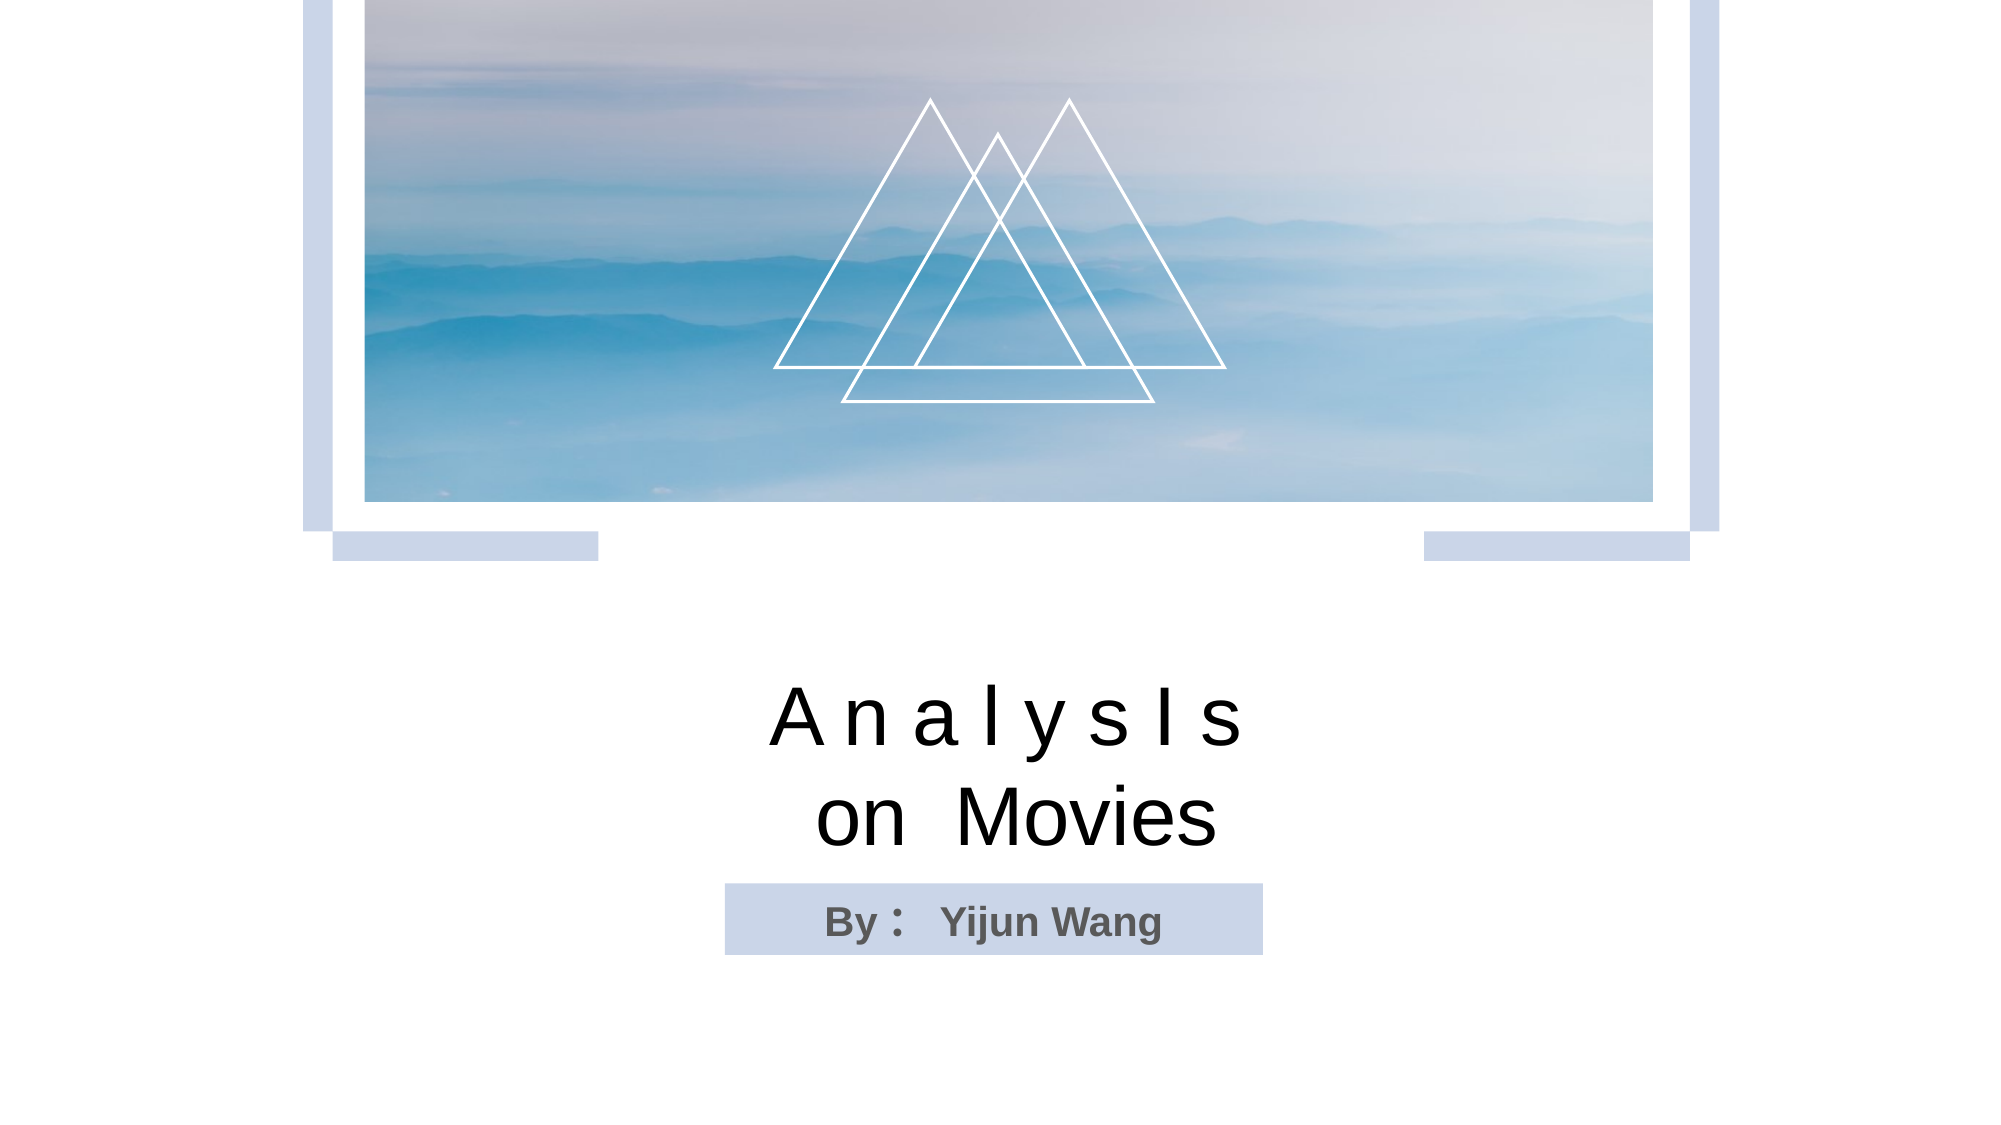

A n a l y s I s
   on  Movies
By：Yijun Wang